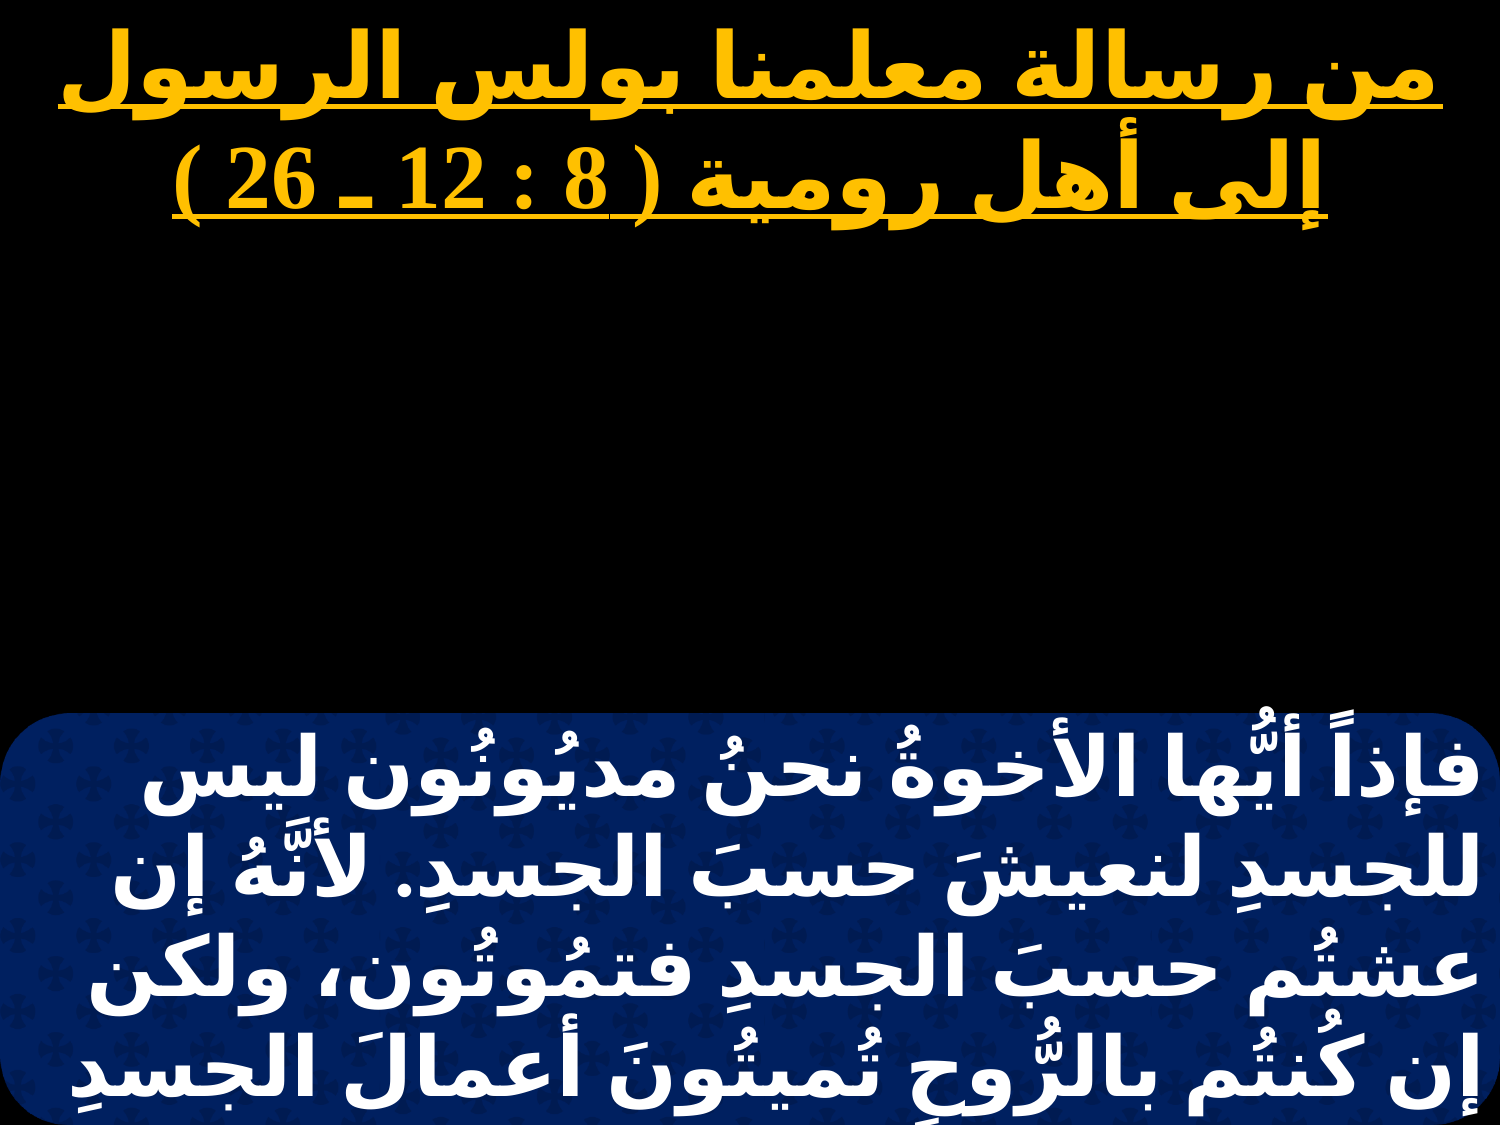

من رسالة معلمنا بولس الرسول إلى أهل رومية ( 8 : 12 ـ 26 )
# الاثنين 4
فإذاً أيُّها الأخوةُ نحنُ مديُونُون ليس للجسدِ لنعيشَ حسبَ الجسدِ. لأنَّهُ إن عشتُم حسبَ الجسدِ فتمُوتُون، ولكن إن كُنتُم بالرُّوح تُميتُونَ أعمالَ الجسدِ فستحيونَ. فإنَّ الذين ينقادُون برُوح اللَّهِ، فأُولئكَ